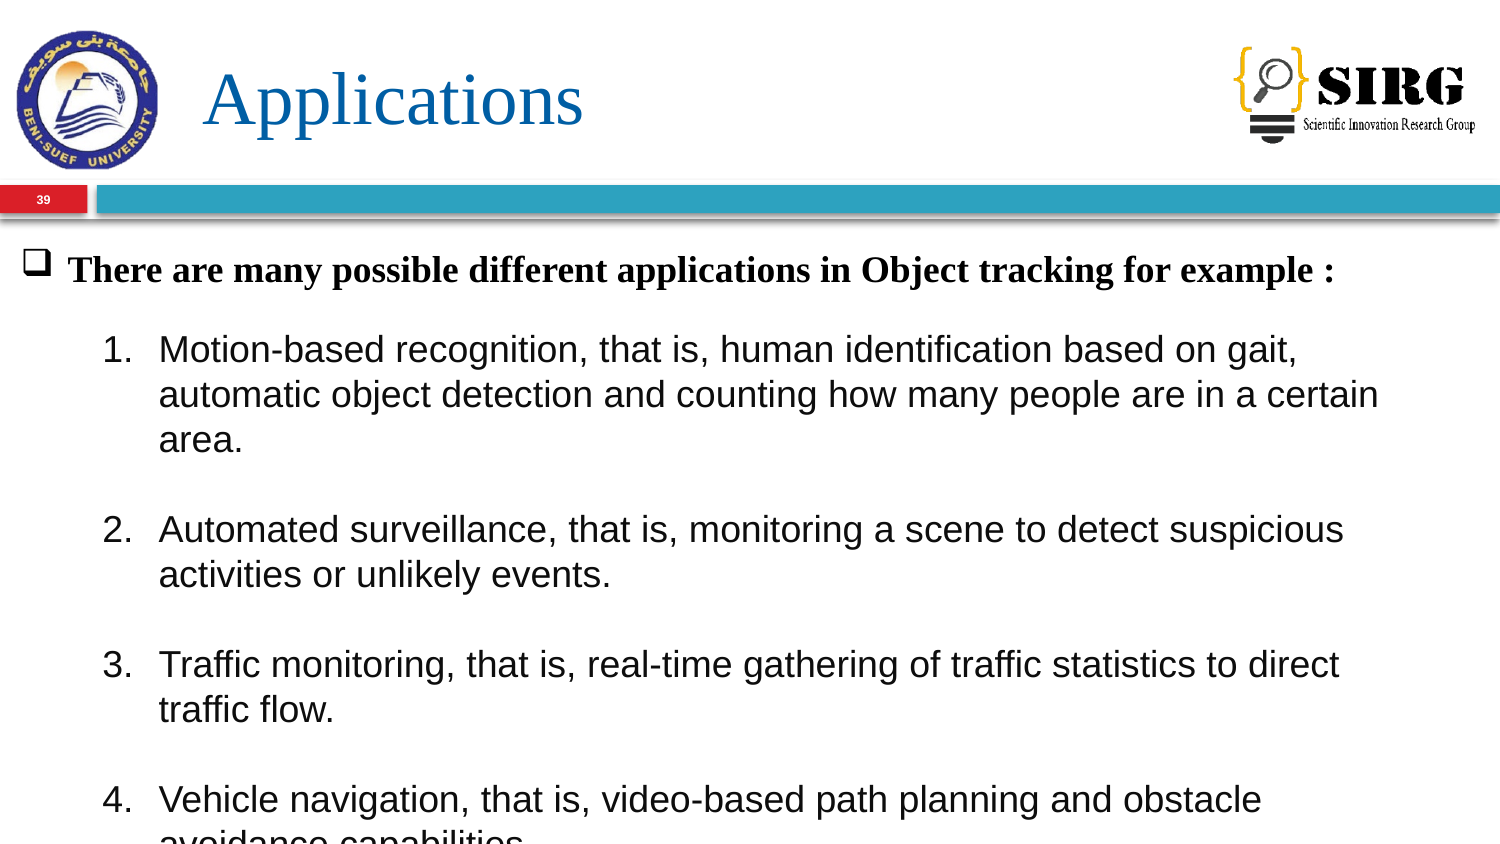

# Applications
39
There are many possible different applications in Object tracking for example :
Motion-based recognition, that is, human identification based on gait, automatic object detection and counting how many people are in a certain area.

Automated surveillance, that is, monitoring a scene to detect suspicious   activities or unlikely events.

Traffic monitoring, that is, real-time gathering of traffic statistics to direct traffic flow.

Vehicle navigation, that is, video-based path planning and obstacle avoidance capabilities.